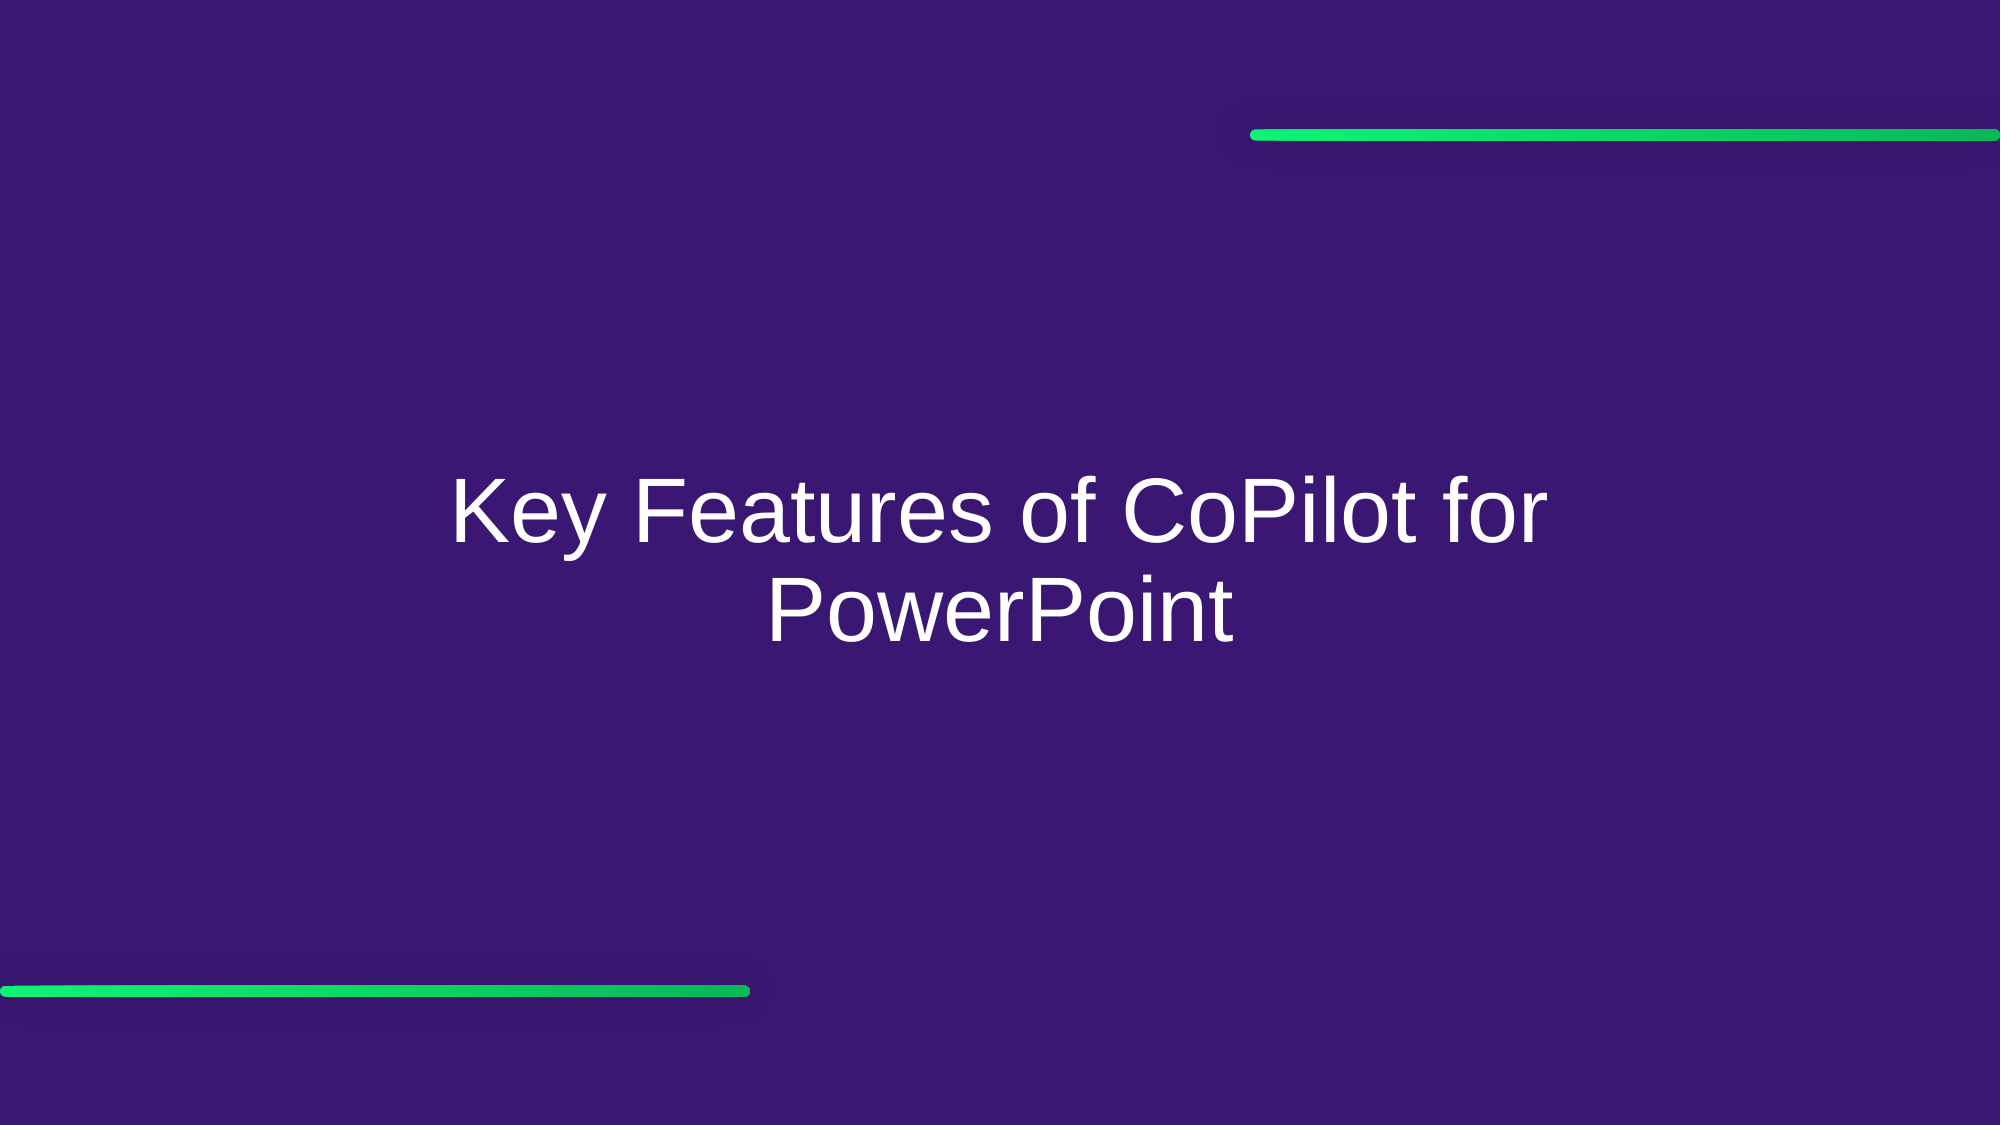

# Key Features of CoPilot for PowerPoint